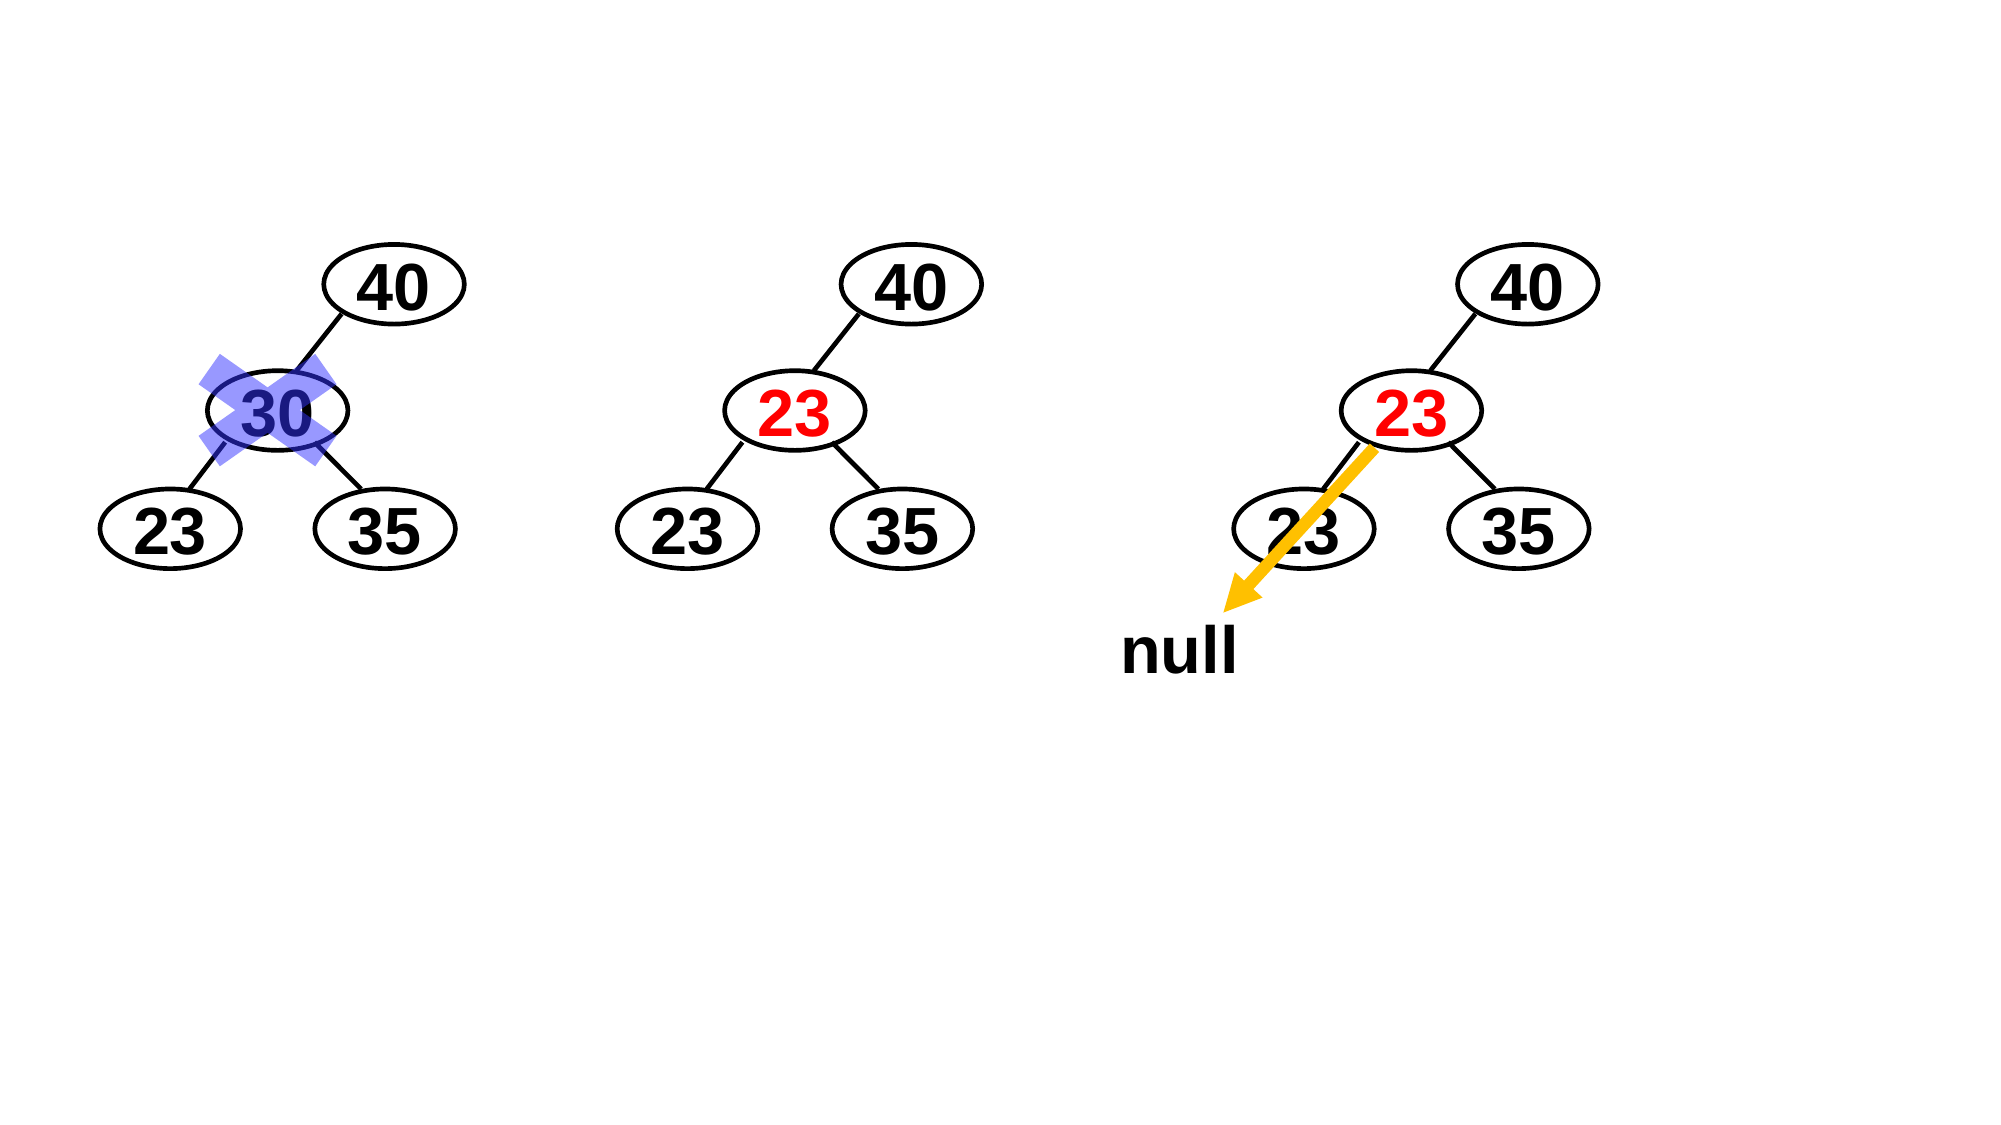

40
40
40

30
23
23

23
35
23
35
23
35

null